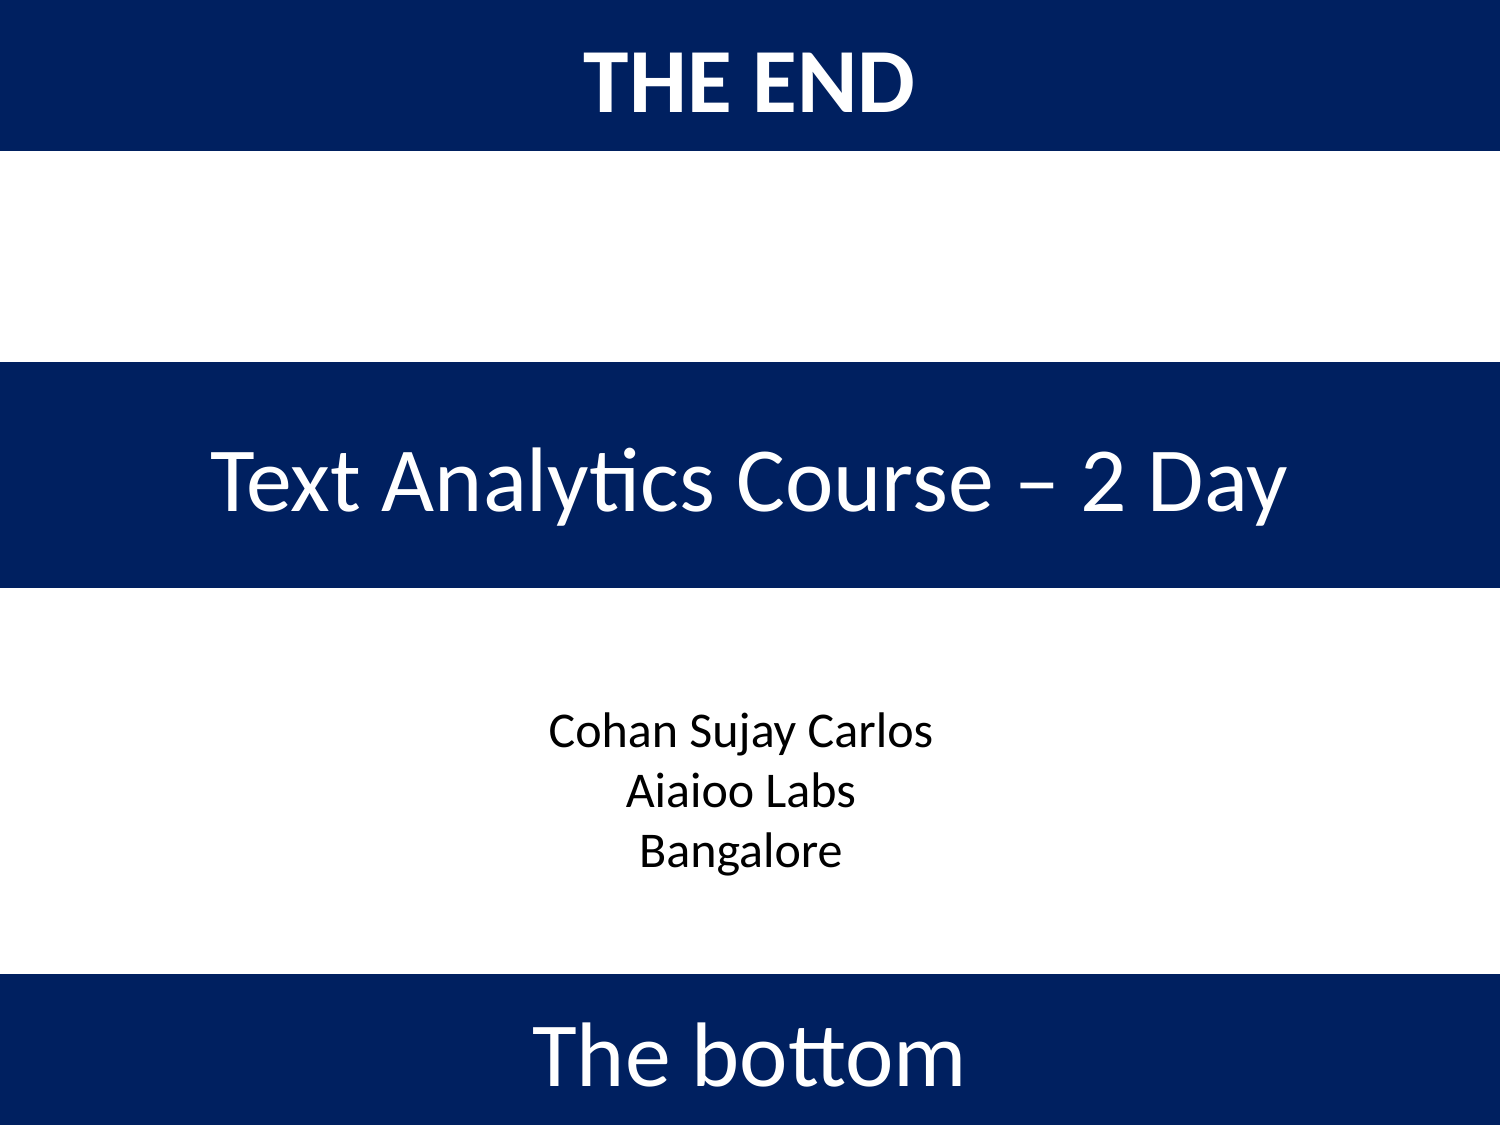

THE END
Text Analytics Course – 2 Day
Cohan Sujay Carlos
Aiaioo Labs
Bangalore
The bottom